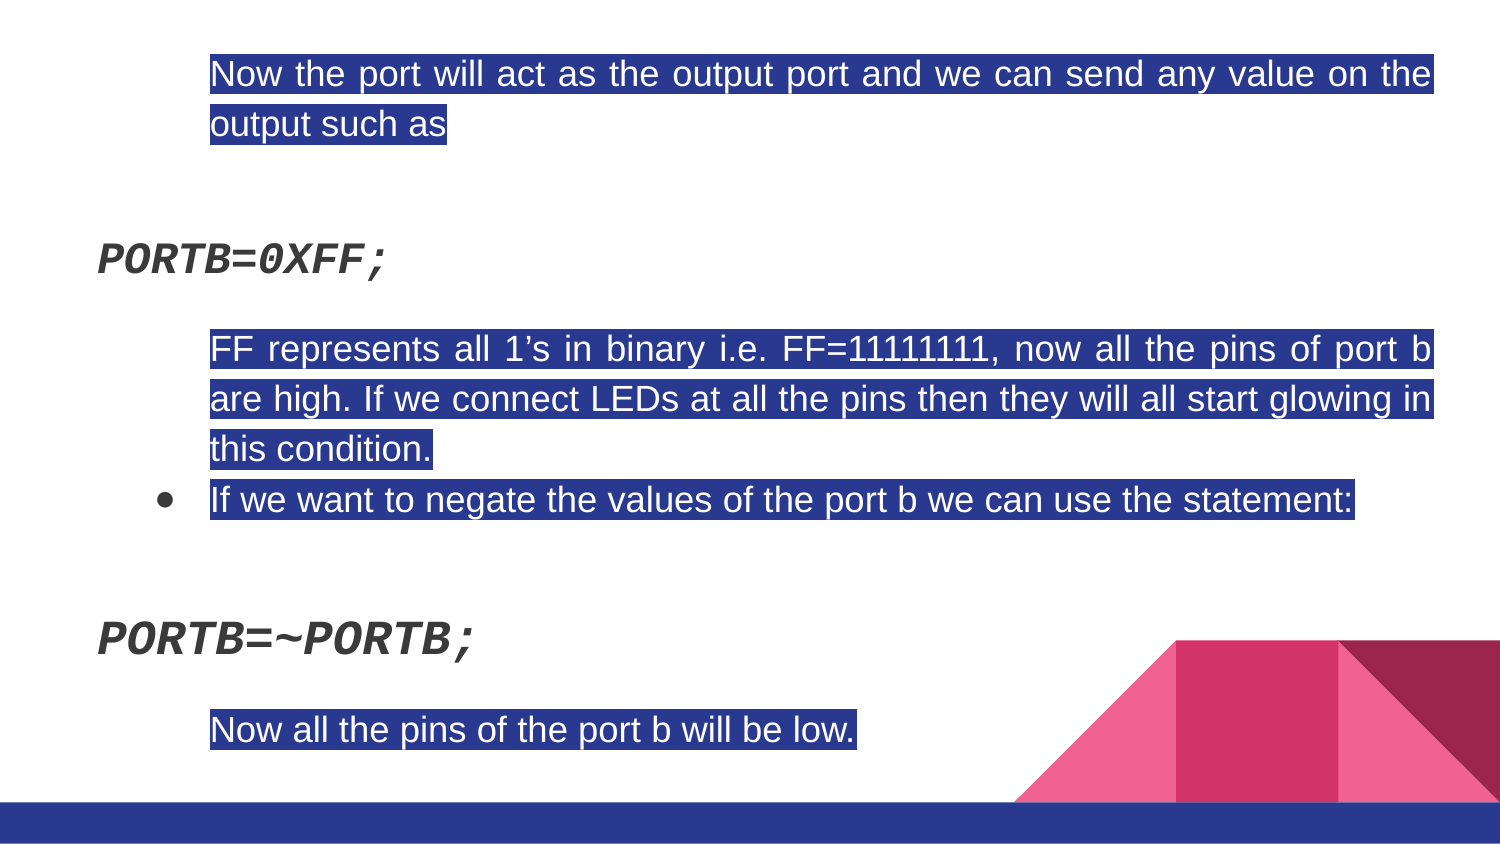

Now the port will act as the output port and we can send any value on the output such as
PORTB=0XFF;
FF represents all 1’s in binary i.e. FF=11111111, now all the pins of port b are high. If we connect LEDs at all the pins then they will all start glowing in this condition.
If we want to negate the values of the port b we can use the statement:
PORTB=~PORTB;
Now all the pins of the port b will be low.